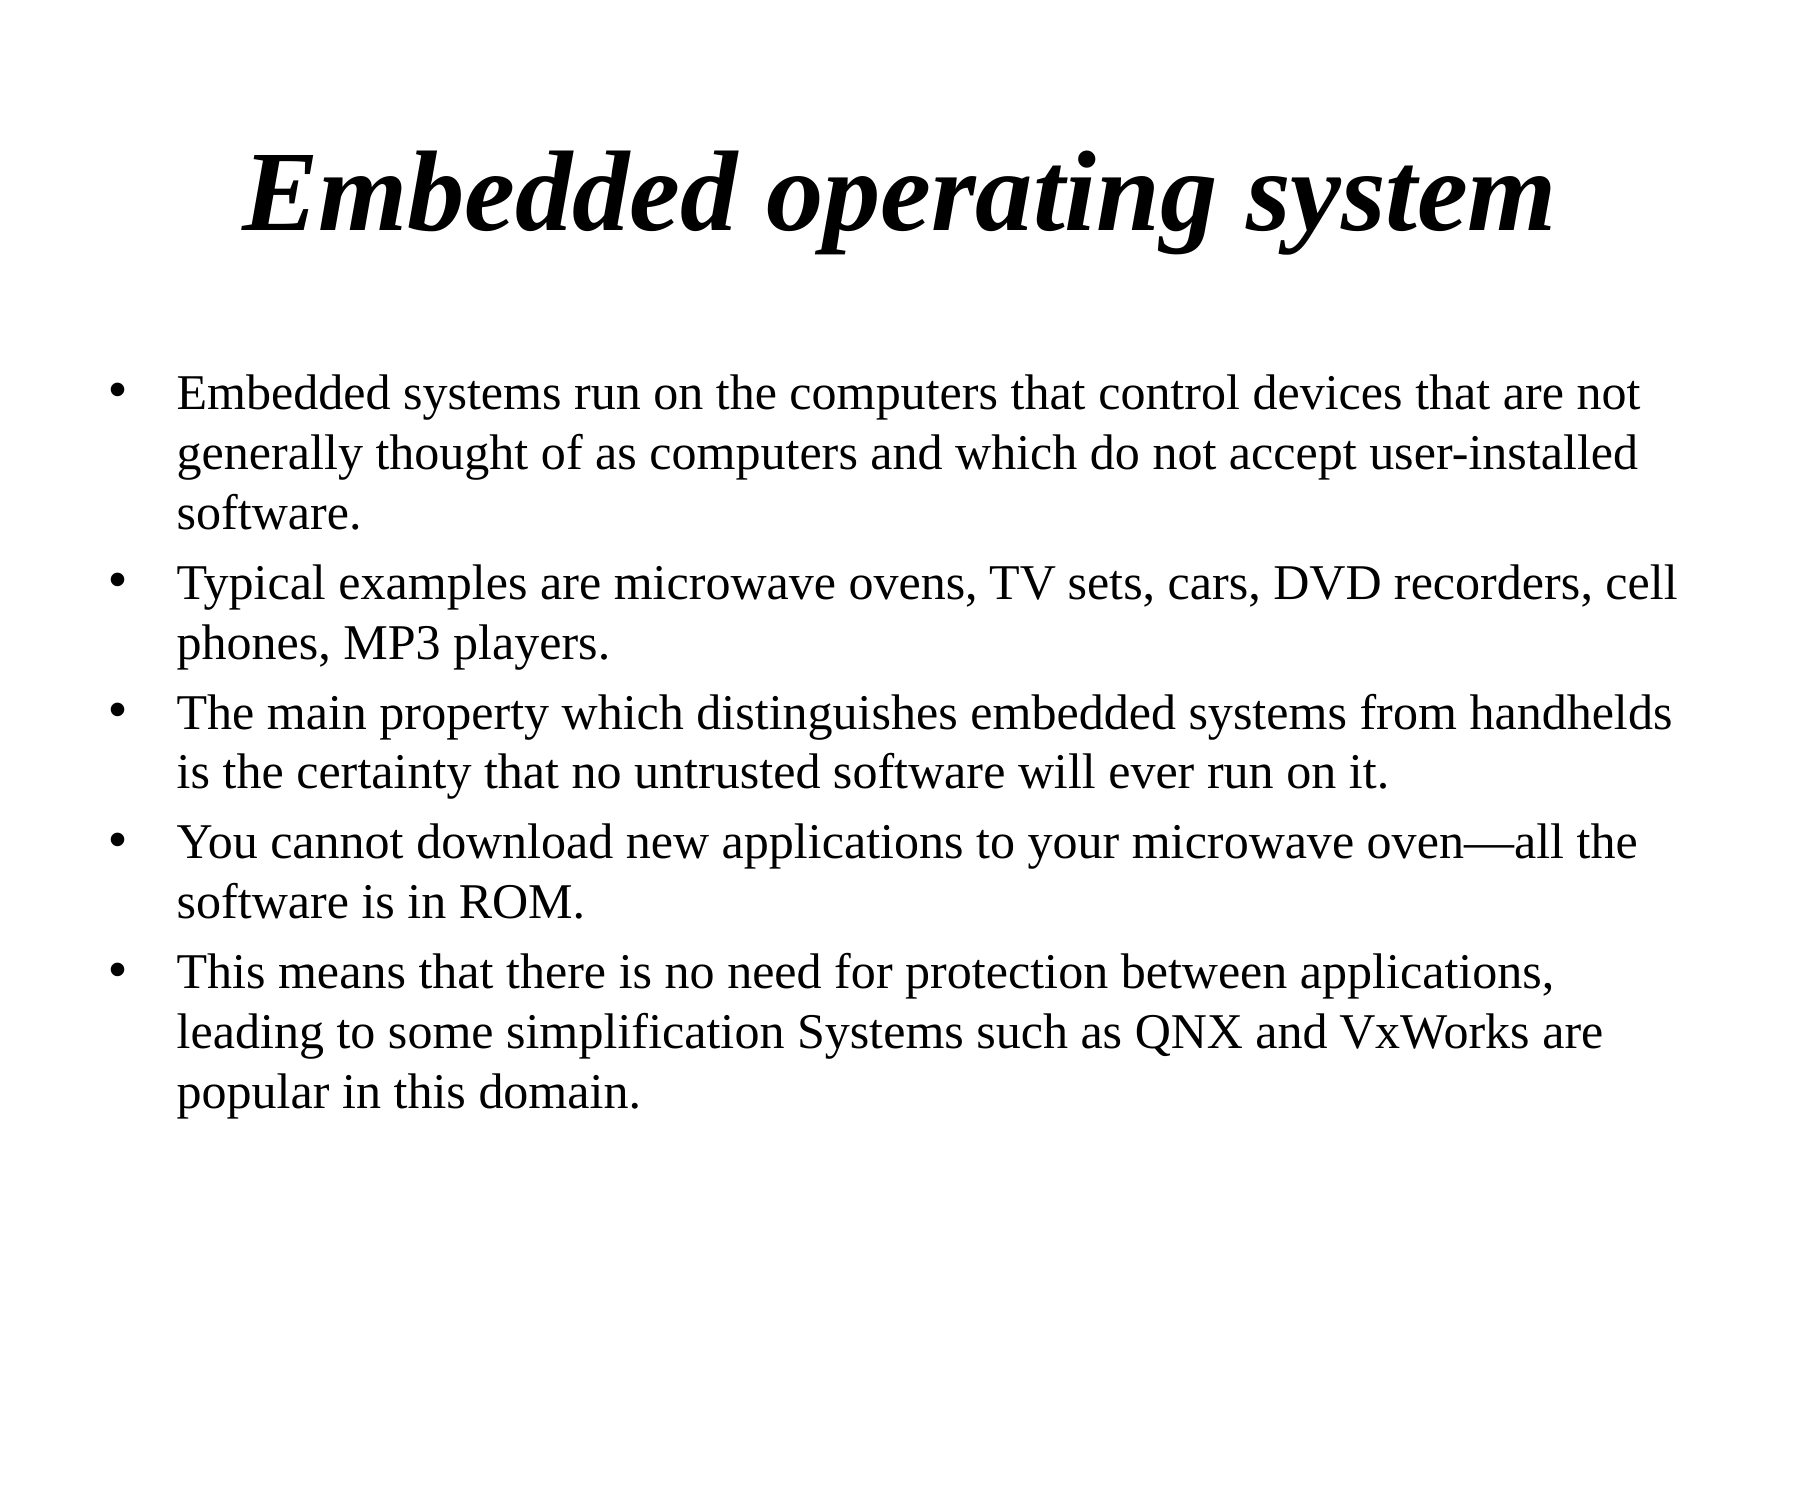

# Embedded operating system
Embedded systems run on the computers that control devices that are not generally thought of as computers and which do not accept user-installed software.
Typical examples are microwave ovens, TV sets, cars, DVD recorders, cell
phones, MP3 players.
The main property which distinguishes embedded systems from handhelds is the certainty that no untrusted software will ever run on it.
You cannot download new applications to your microwave oven—all the software is in ROM.
This means that there is no need for protection between applications, leading to some simplification Systems such as QNX and VxWorks are popular in this domain.